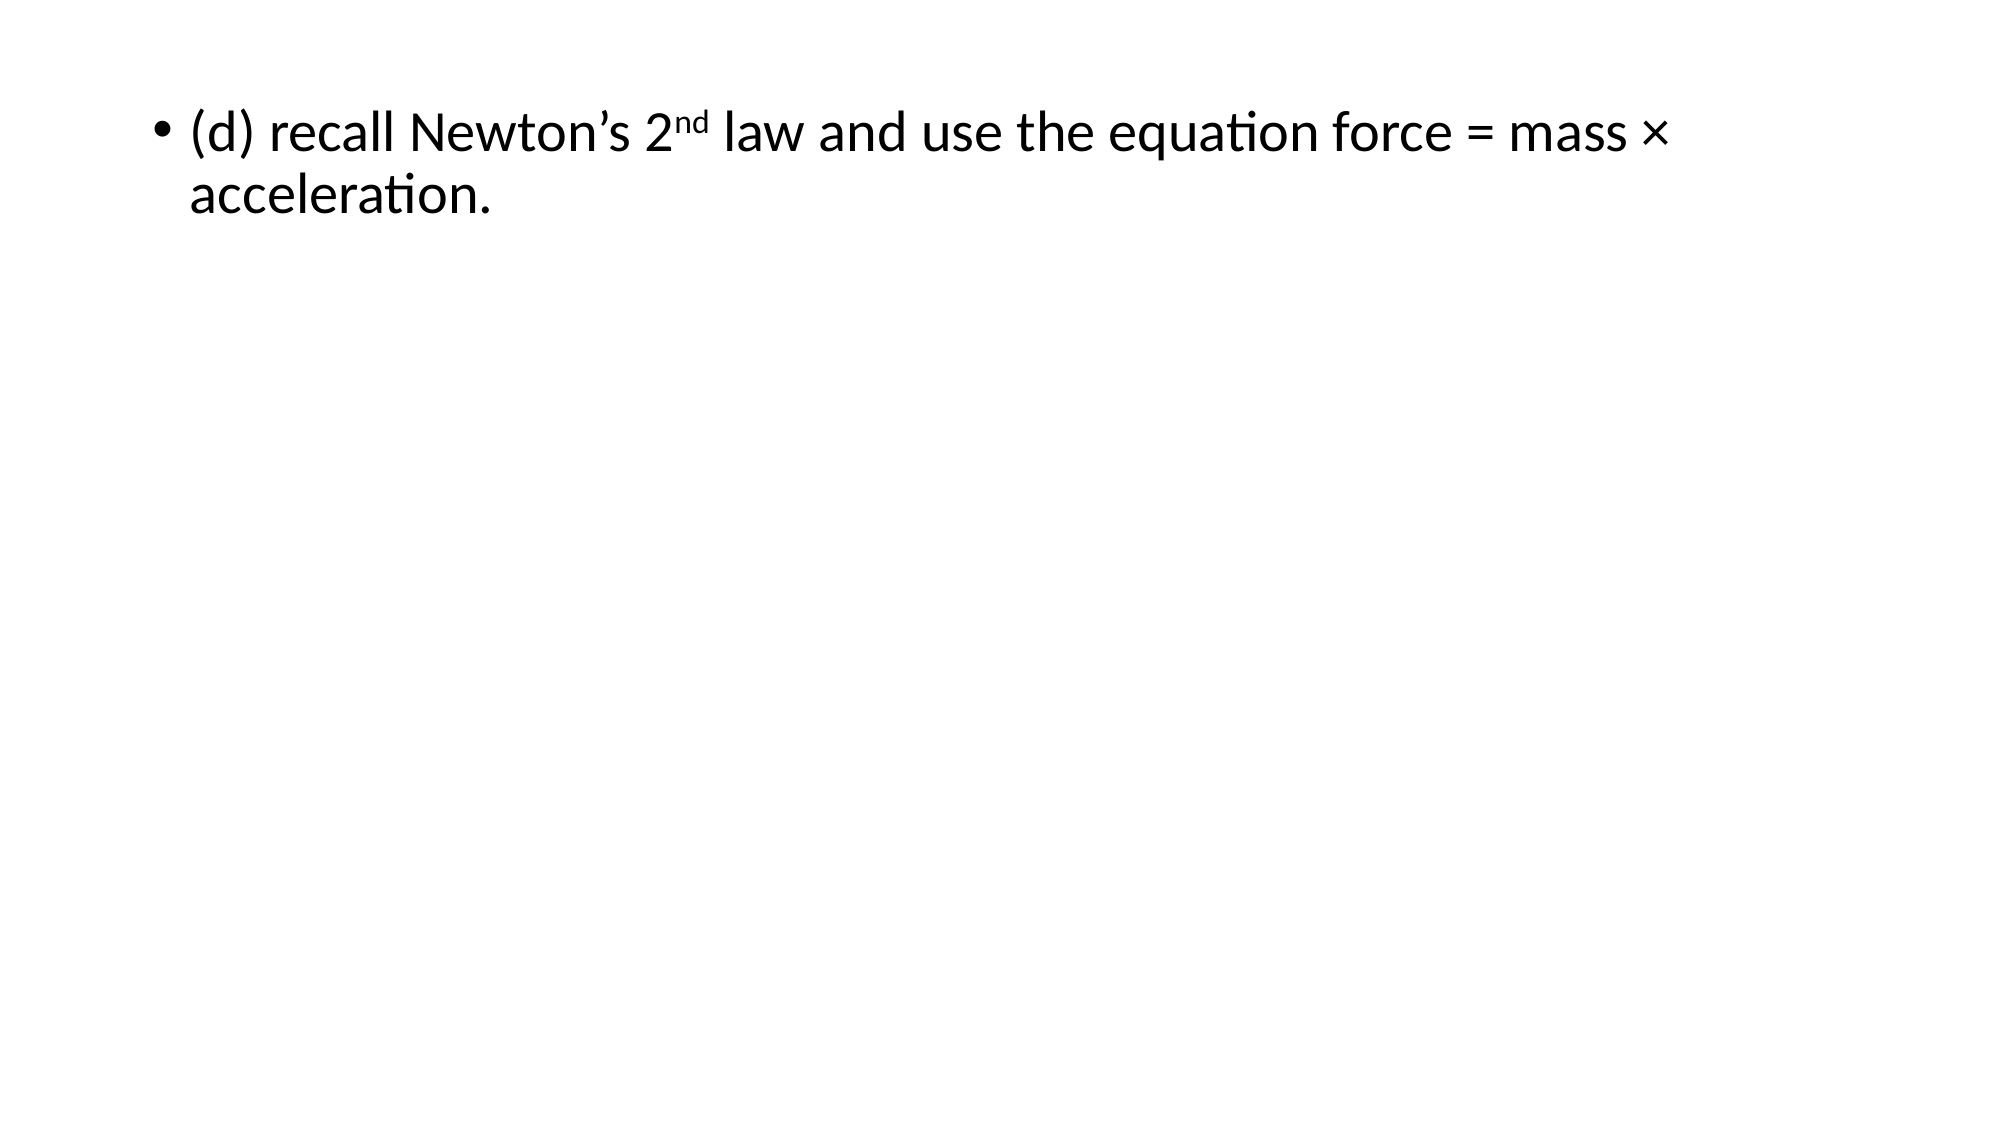

(d) recall Newton’s 2nd law and use the equation force = mass × acceleration.